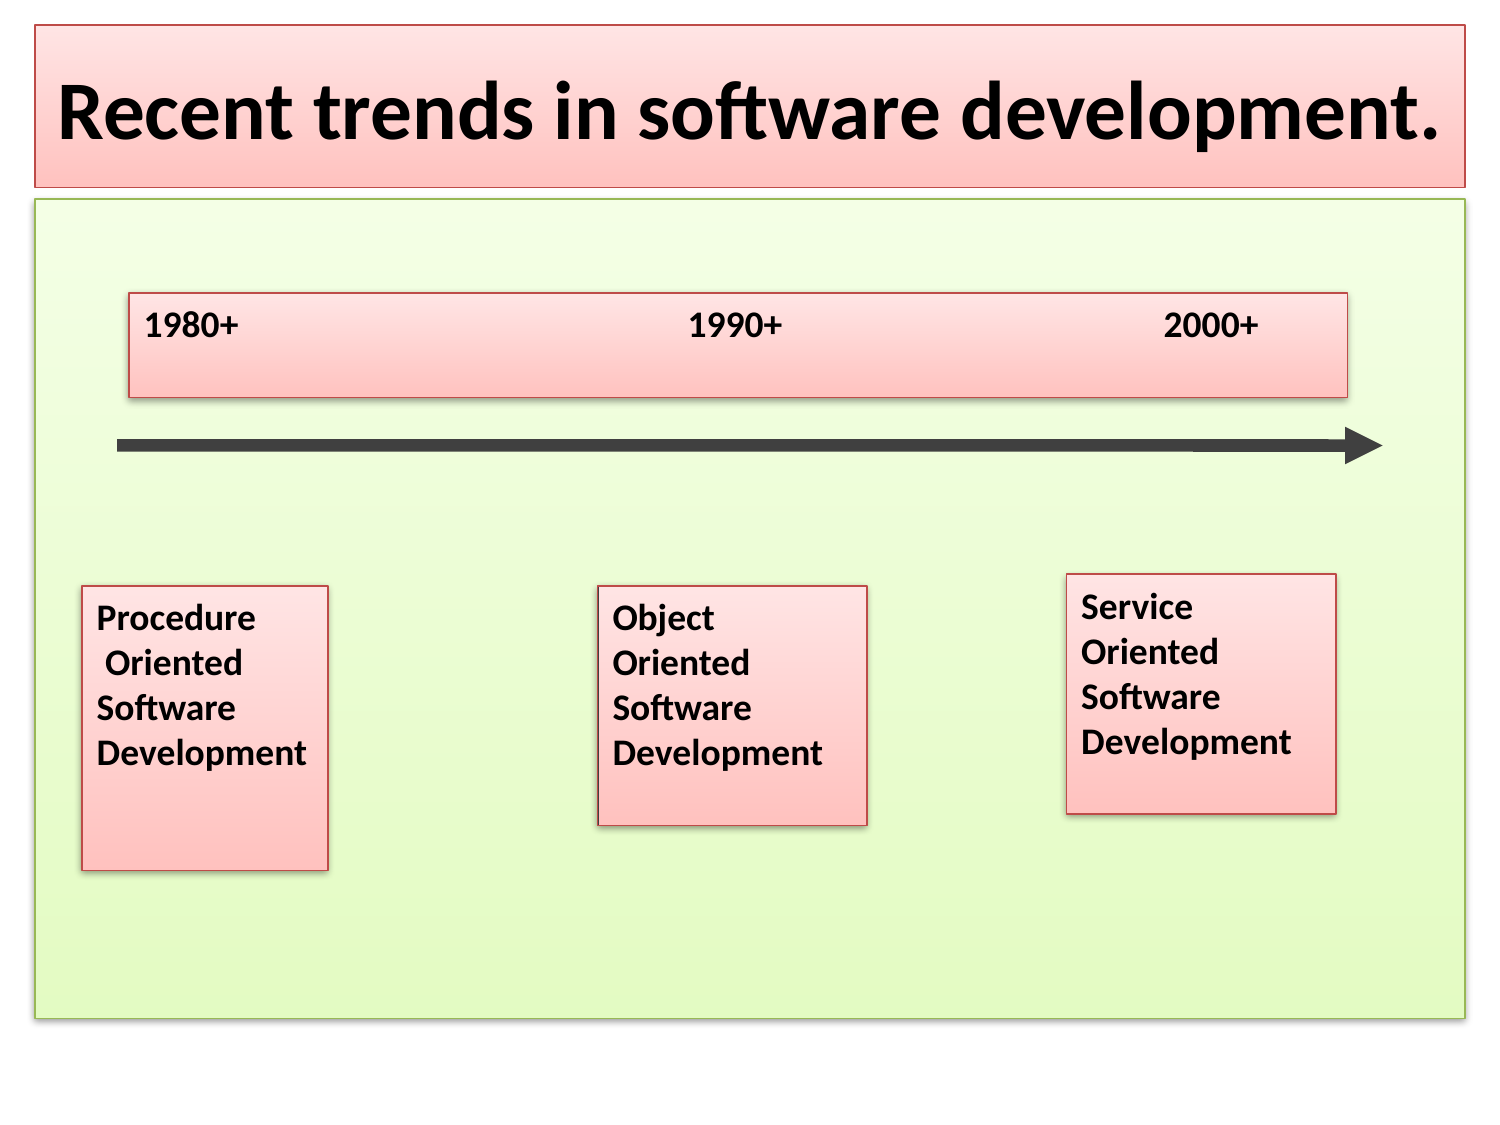

Recent trends in software development.

1980+                                                     1990+                                             2000+

Service Oriented Software Development
Procedure
 Oriented
Software Development
Object Oriented Software Development